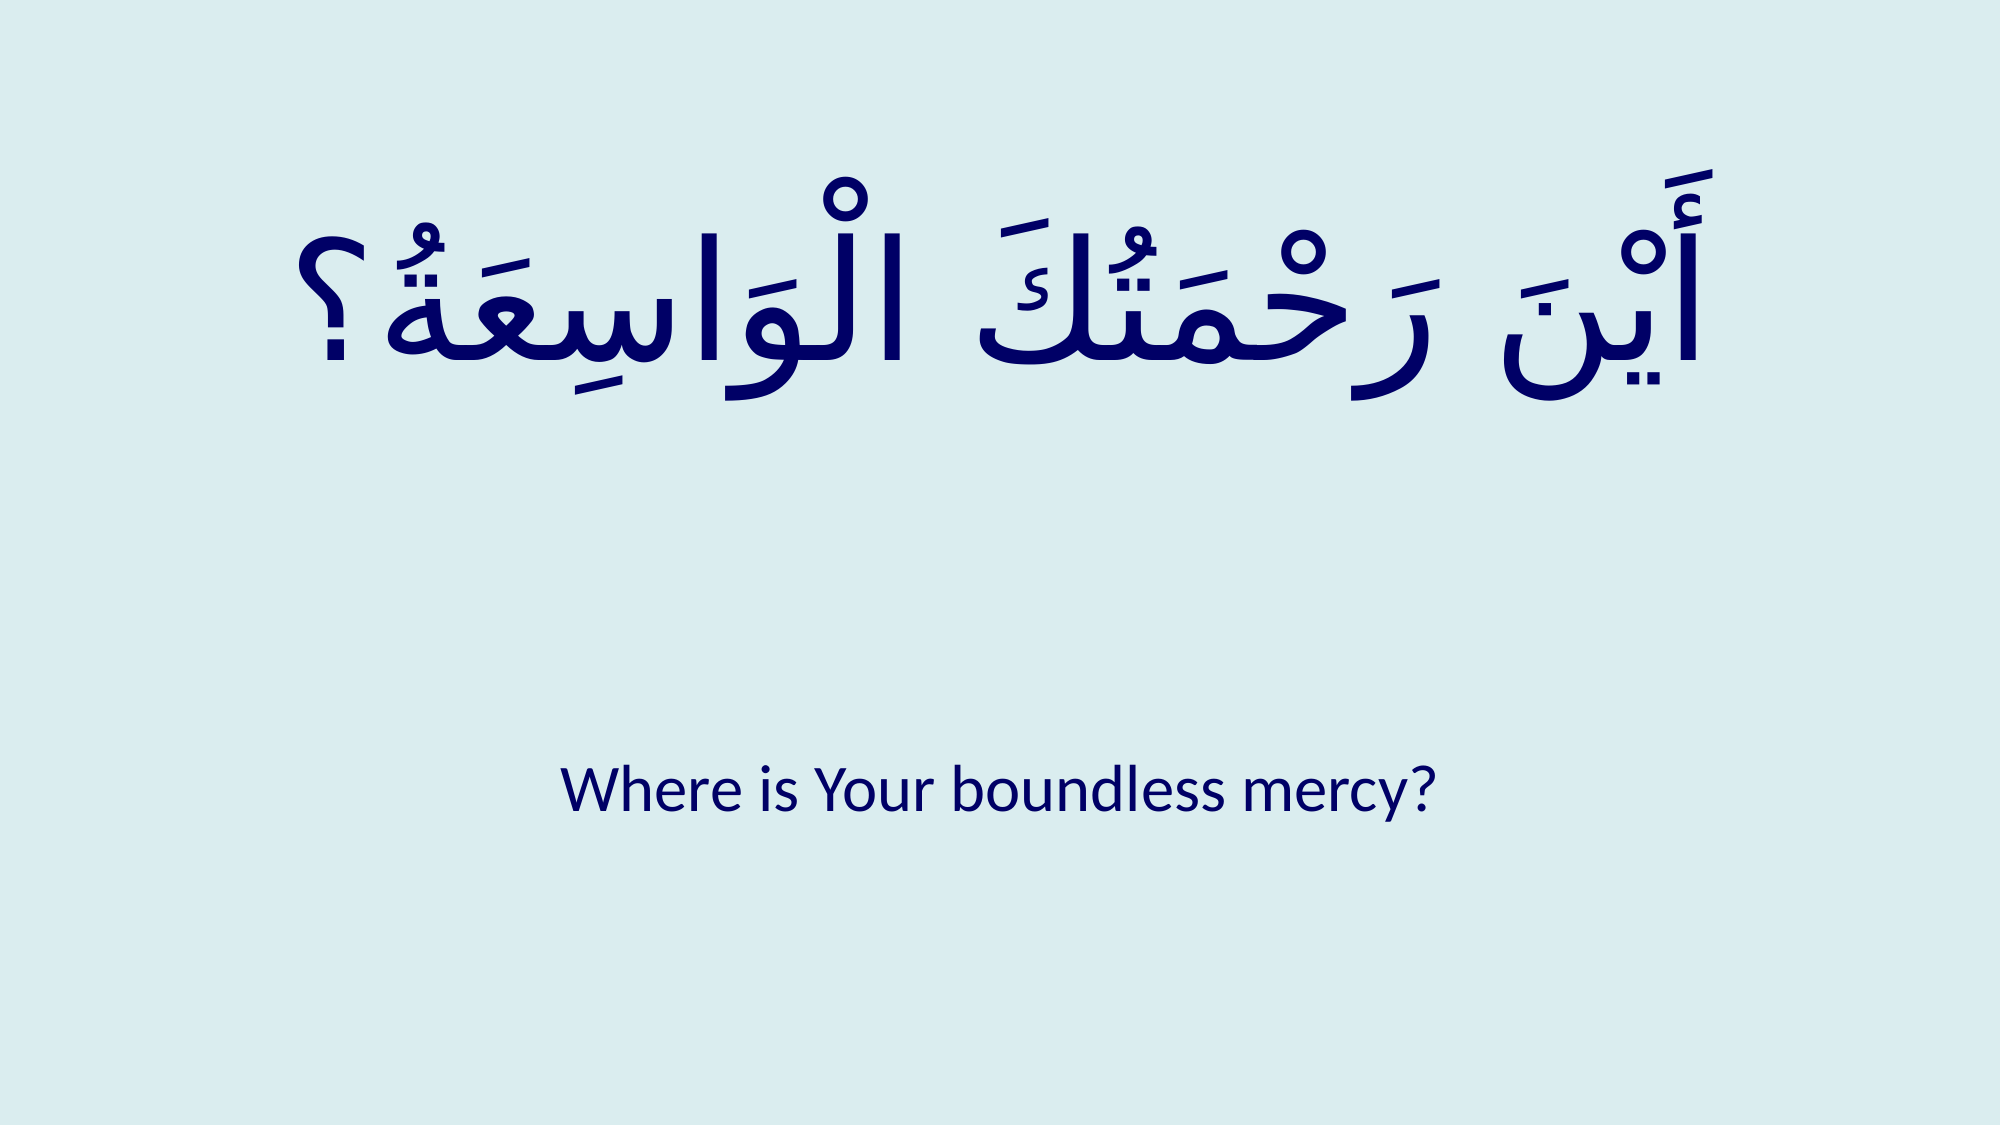

# أَيْنَ رَحْمَتُكَ الْوَاسِعَةُ؟
Where is Your boundless mercy?